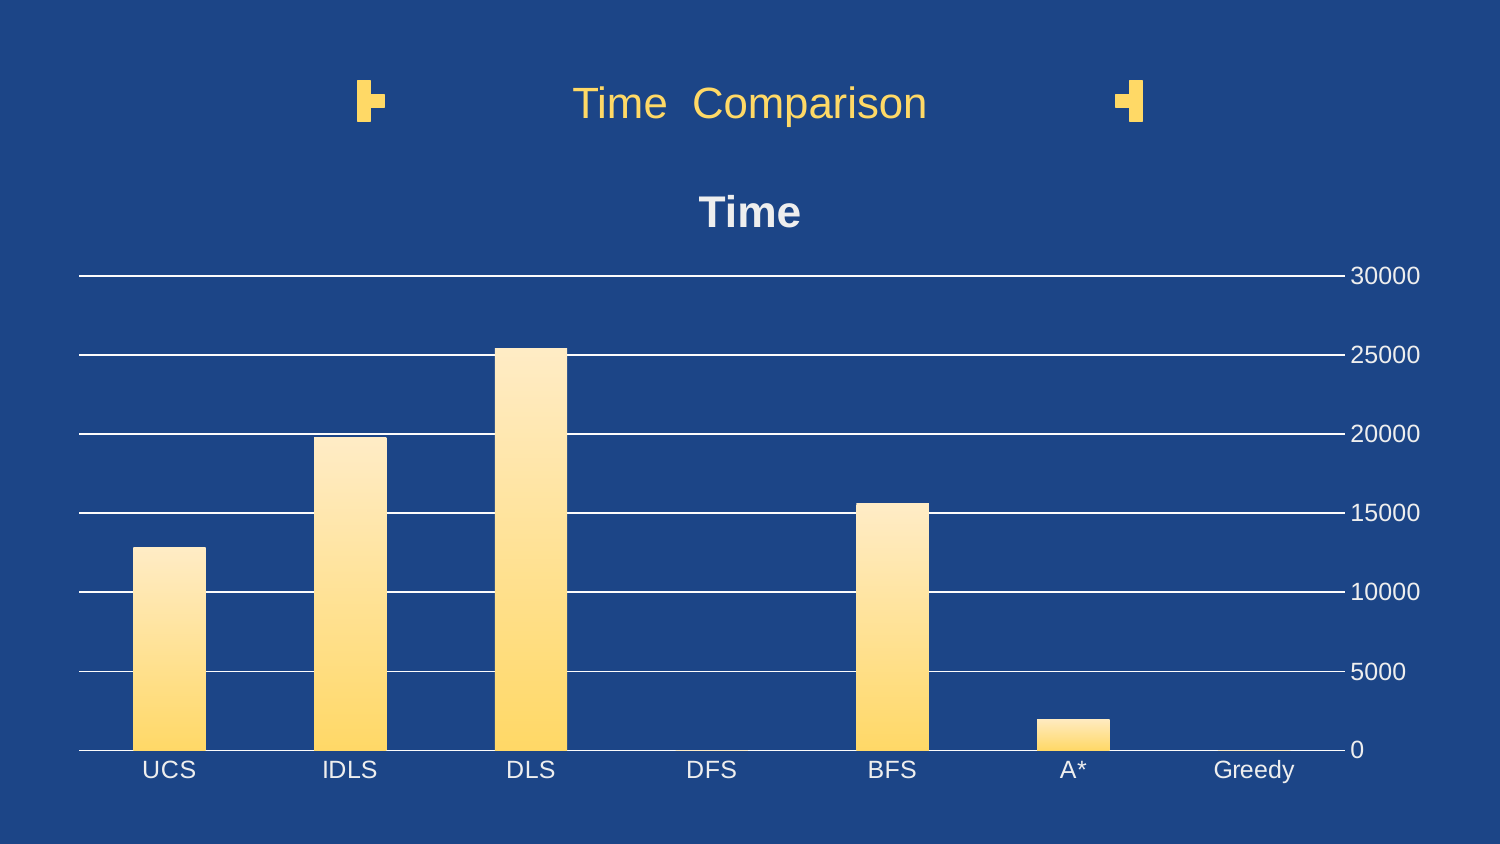

# Time  Comparison

### Chart: Time

| Category |  |
|---|---|
| Greedy | 2.0 |
| A* | 1943.0 |
| BFS | 15604.0 |
| DFS | 12.0 |
| DLS | 25444.0 |
| IDLS | 19817.0 |
| UCS | 12855.0 |